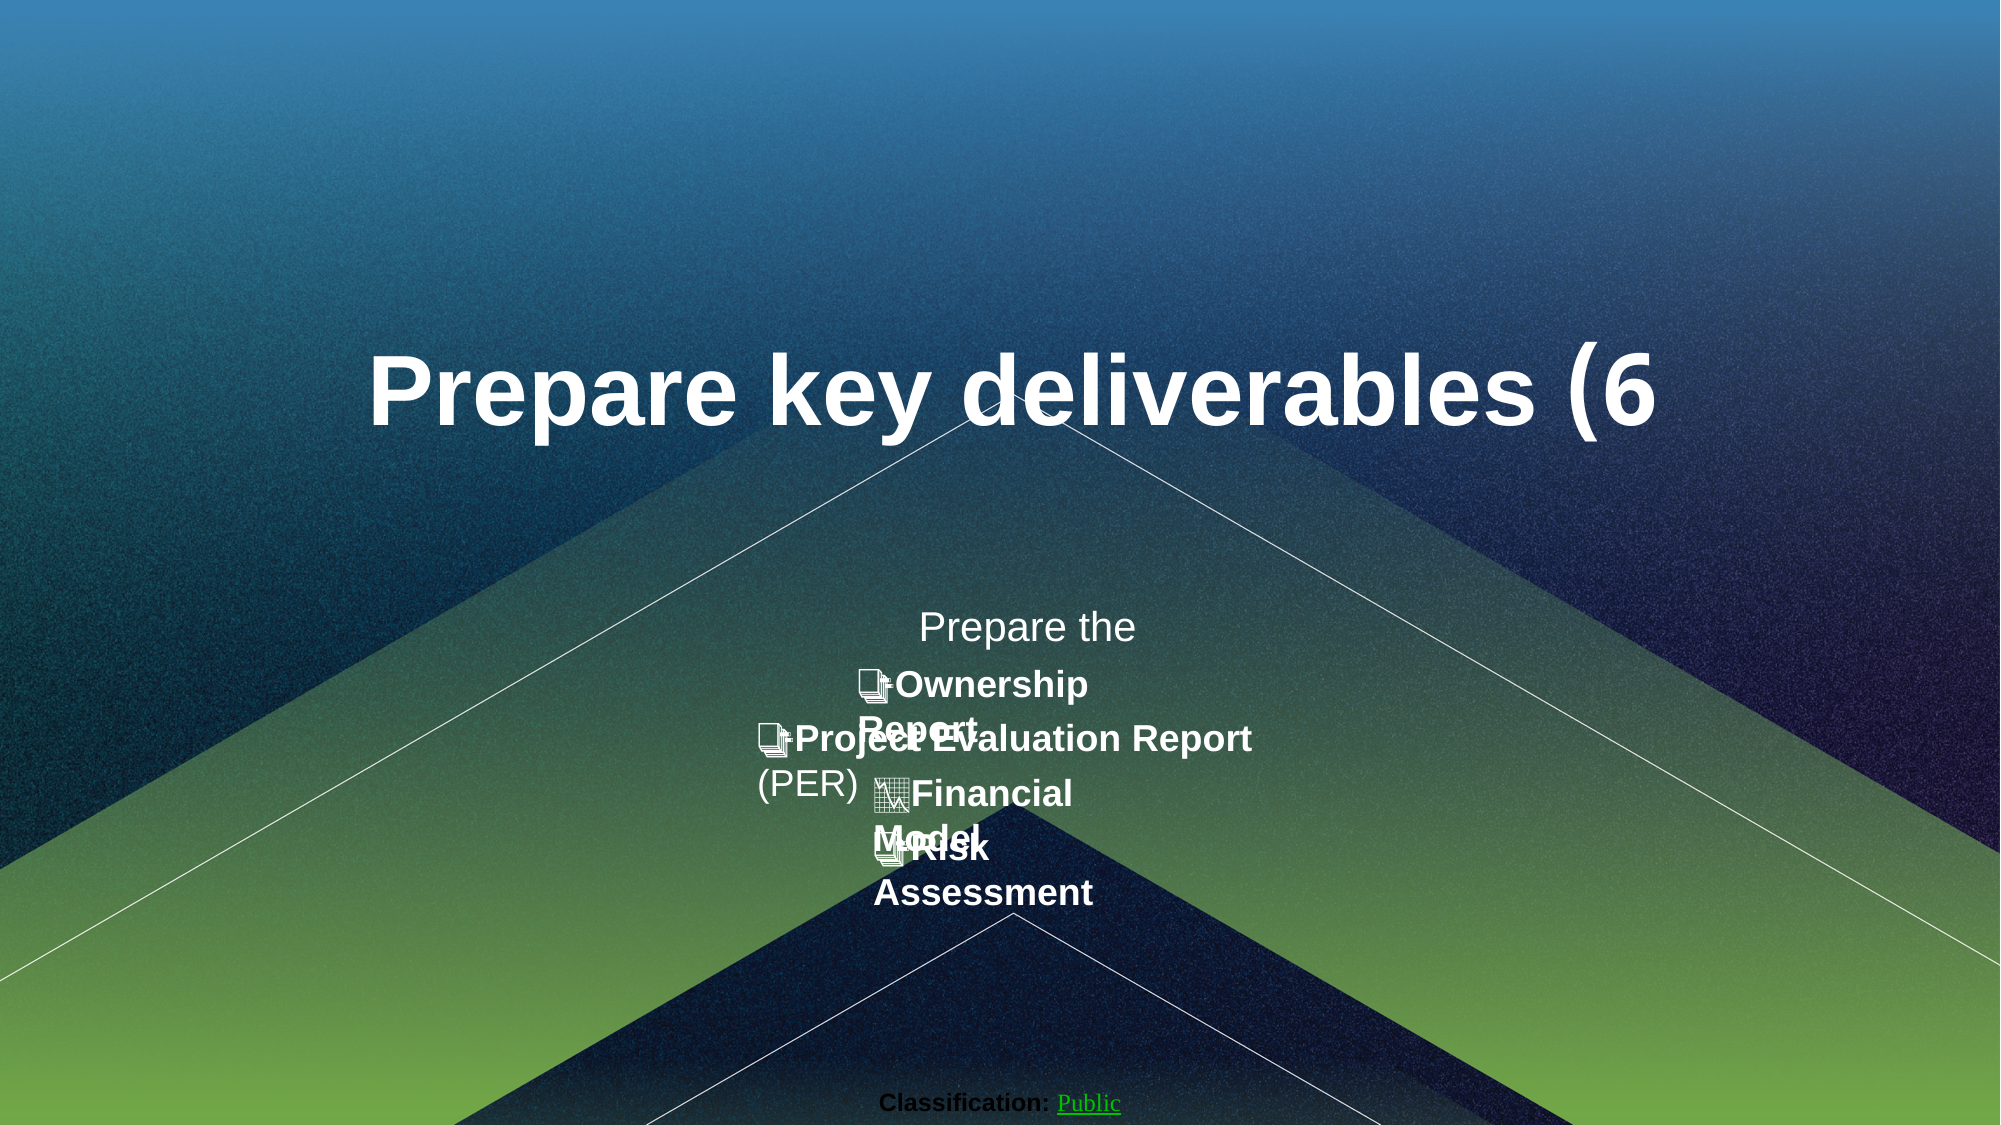

6) Prepare key deliverables
🗂️
Prepare the
📑Ownership Report
📑Project Evaluation Report (PER)
📉Financial Model
📑Risk Assessment
Classification: Public